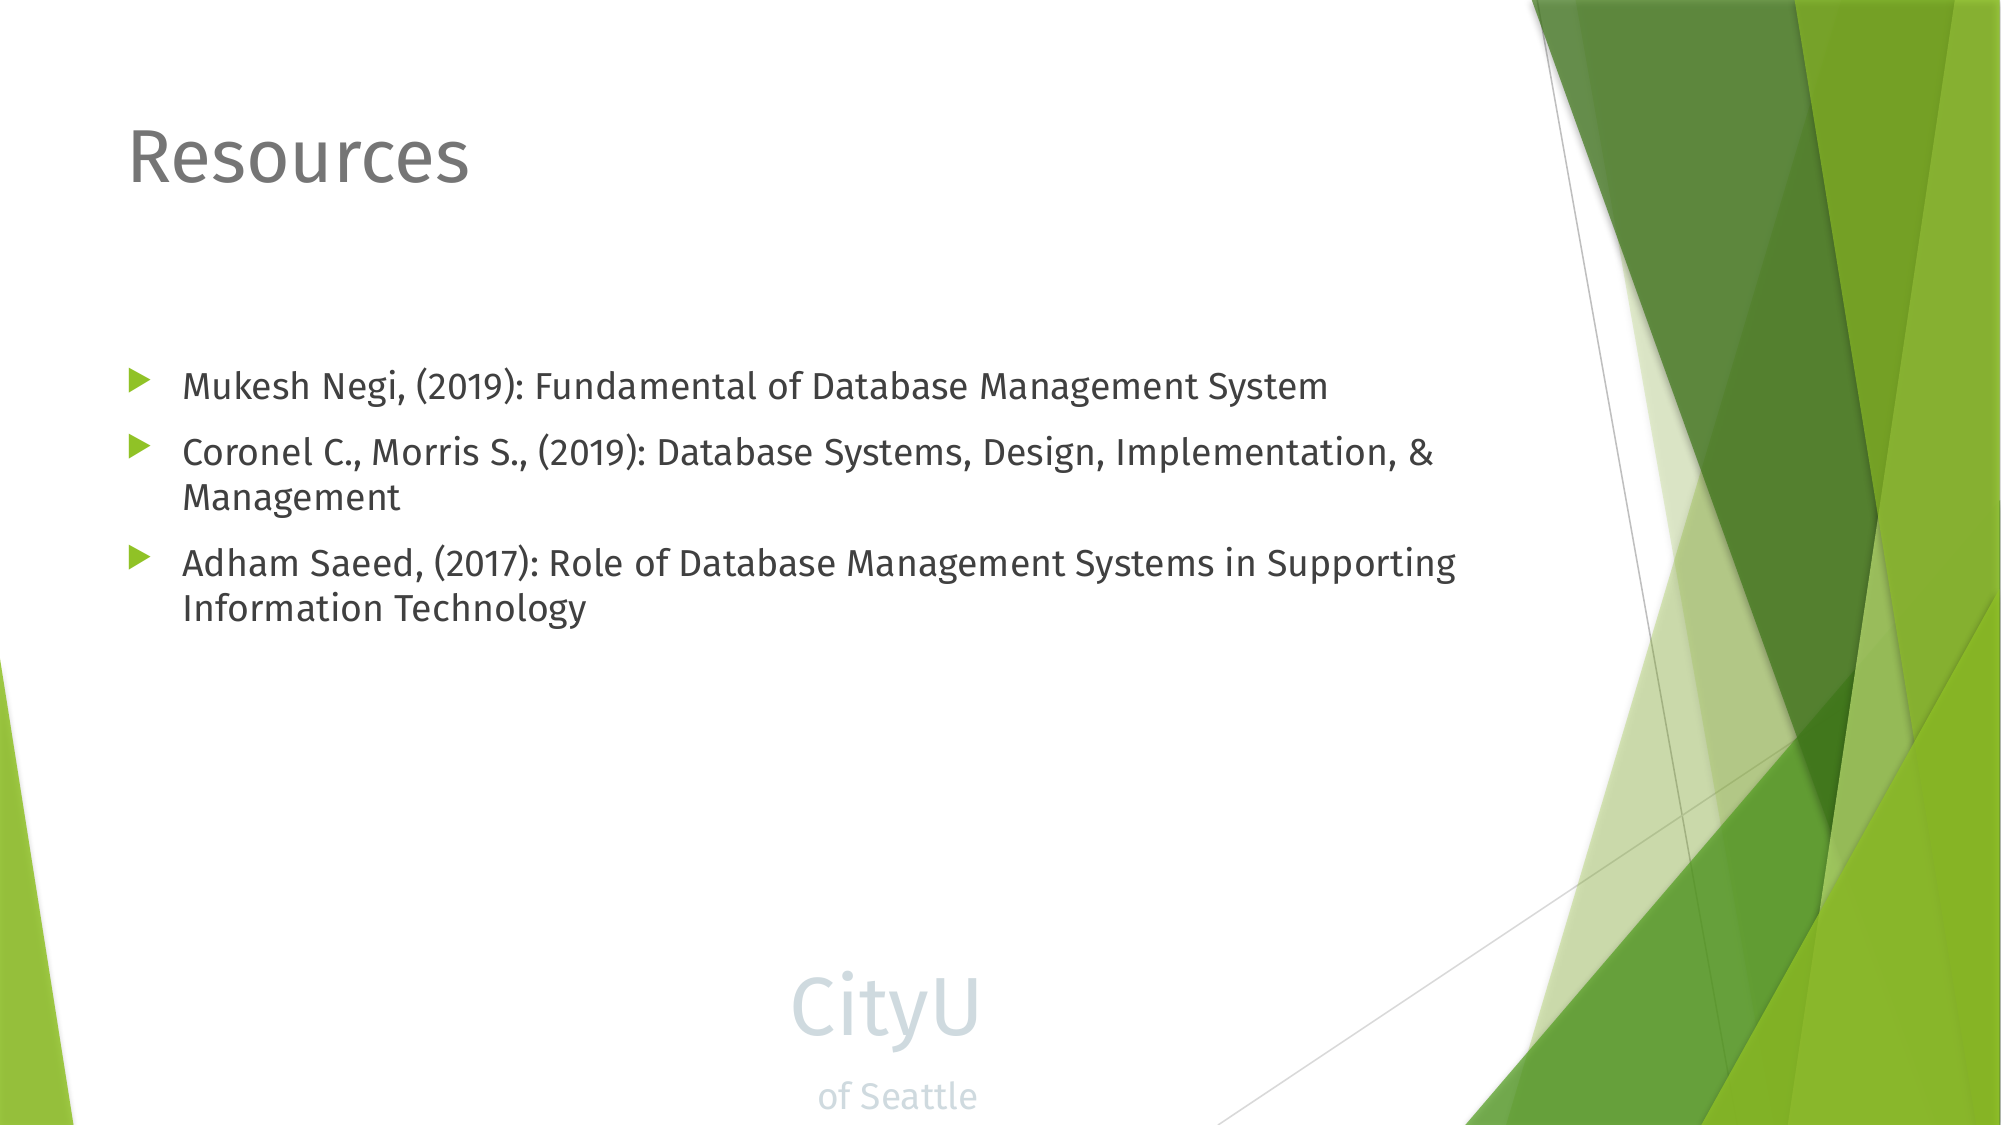

# Resources
Mukesh Negi, (2019): Fundamental of Database Management System
Coronel C., Morris S., (2019): Database Systems, Design, Implementation, & Management
Adham Saeed, (2017): Role of Database Management Systems in Supporting Information Technology
CityU
of Seattle